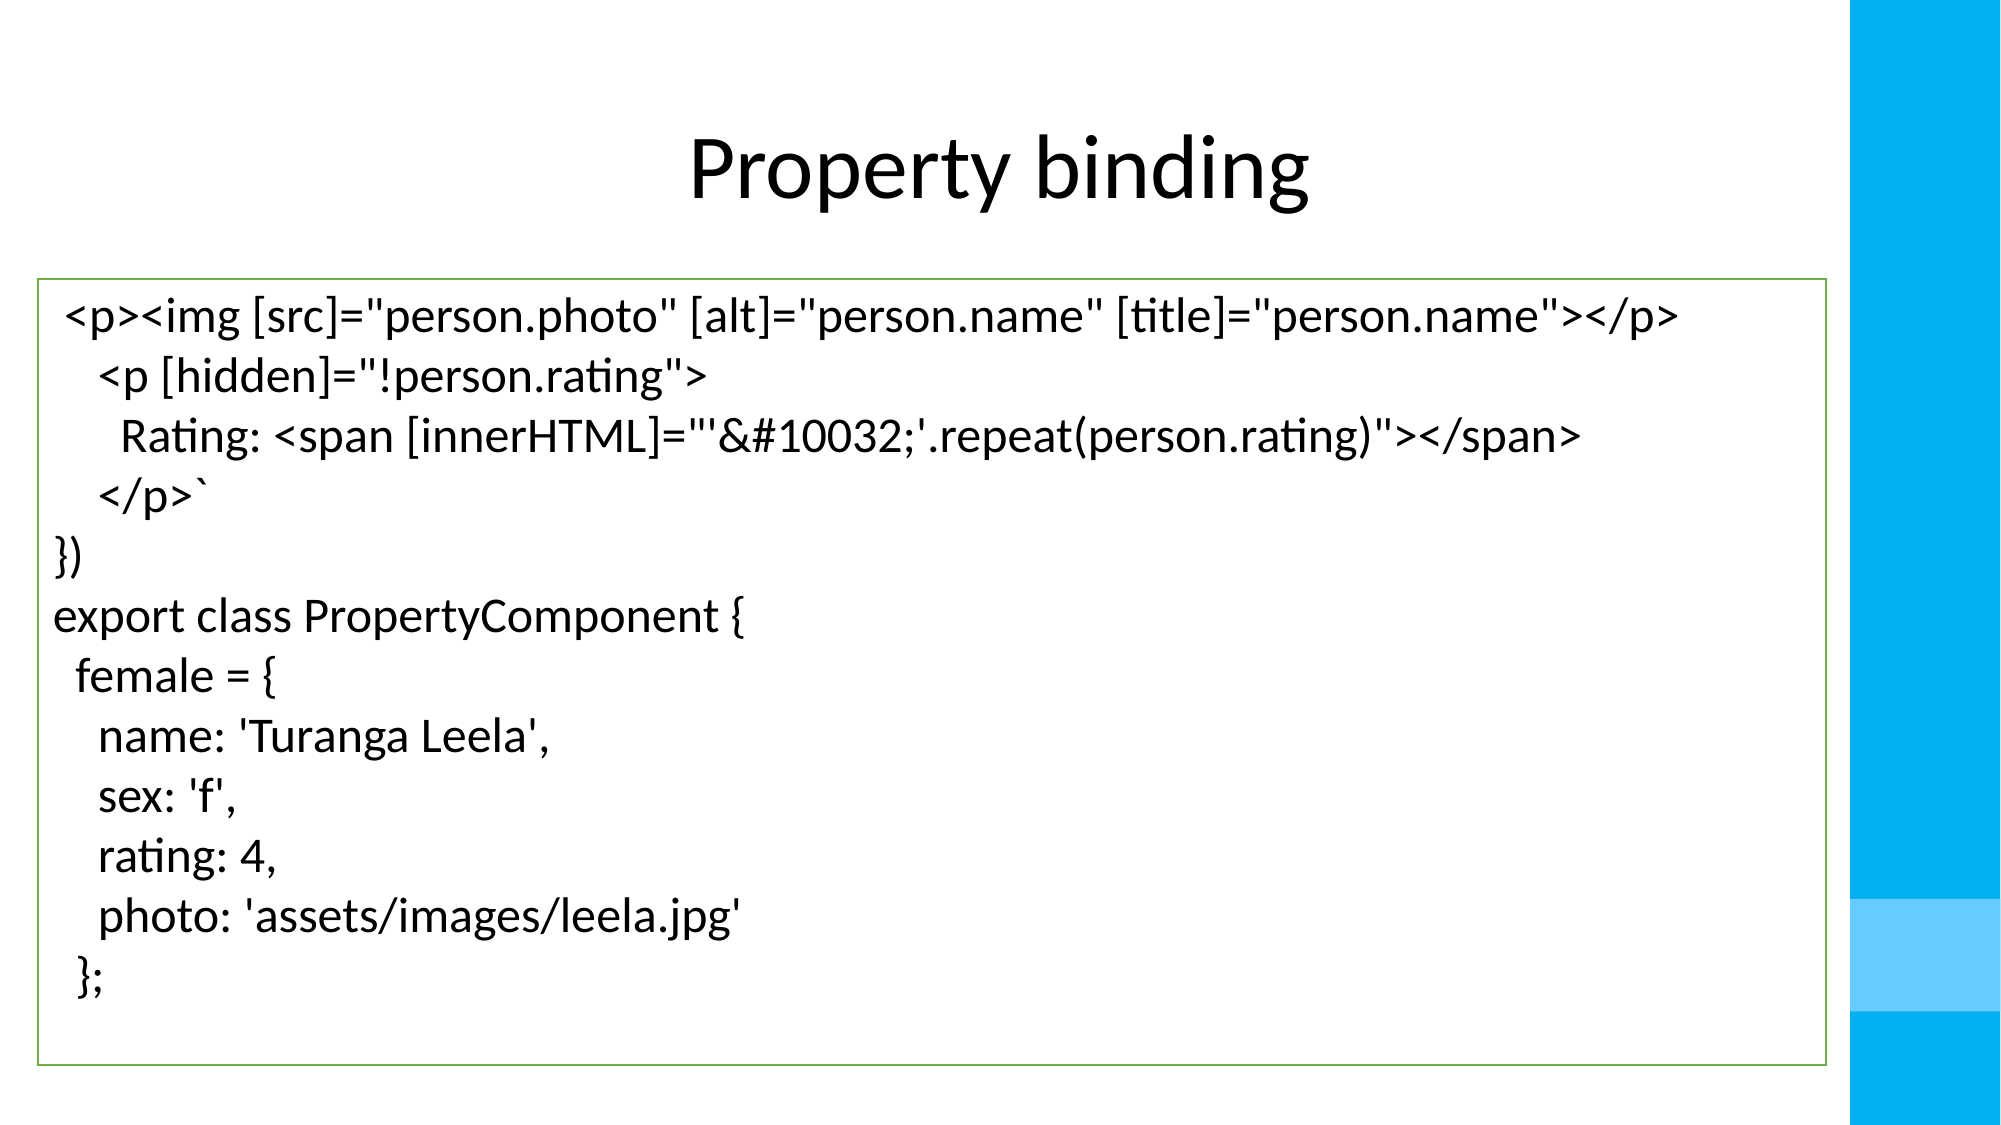

# Property binding
 <p><img [src]="person.photo" [alt]="person.name" [title]="person.name"></p>
    <p [hidden]="!person.rating">
      Rating: <span [innerHTML]="'&#10032;'.repeat(person.rating)"></span>
    </p>`
})
export class PropertyComponent {
  female = {
    name: 'Turanga Leela',
    sex: 'f',
    rating: 4,
    photo: 'assets/images/leela.jpg'
  };